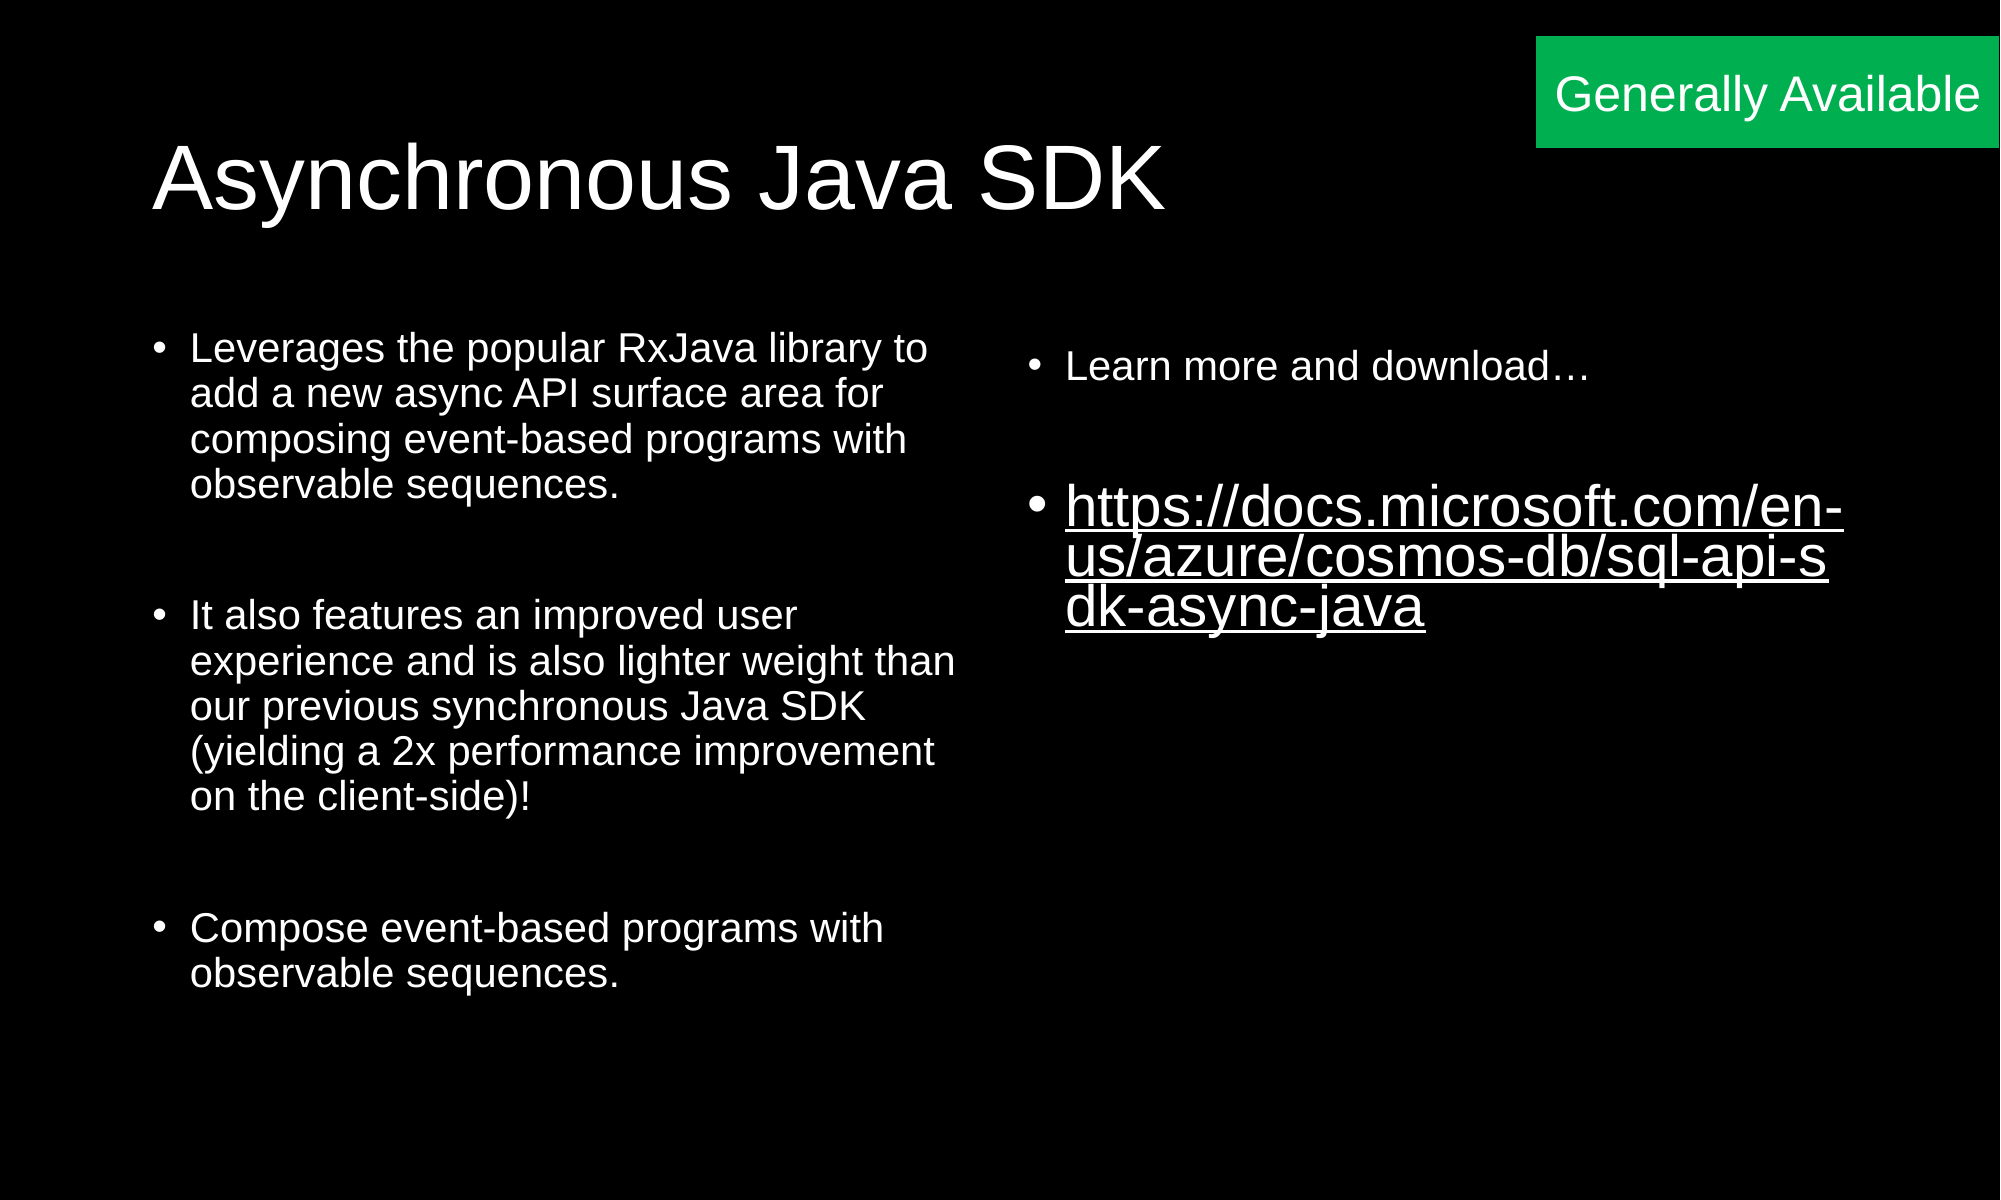

Generally Available
# Asynchronous Java SDK
Leverages the popular RxJava library to add a new async API surface area for composing event-based programs with observable sequences.

It also features an improved user experience and is also lighter weight than our previous synchronous Java SDK (yielding a 2x performance improvement on the client-side)!

Compose event-based programs with observable sequences.
Learn more and download…

https://docs.microsoft.com/en-us/azure/cosmos-db/sql-api-sdk-async-java